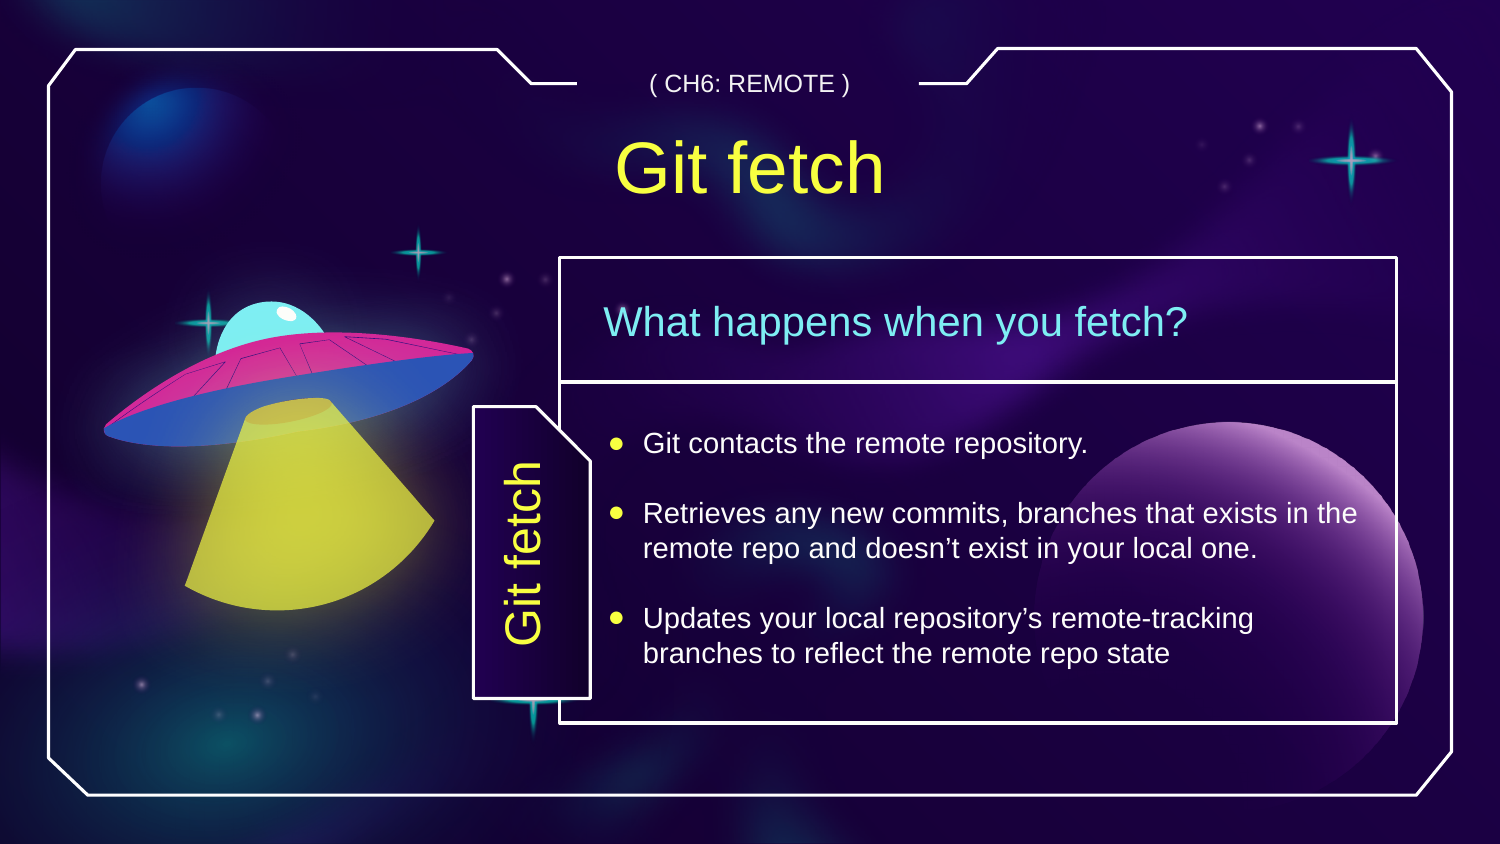

( CH6: REMOTE )
# Git fetch

What happens when you fetch?

Git contacts the remote repository.

Retrieves any new commits, branches that exists in the remote repo and doesn’t exist in your local one.

Updates your local repository’s remote-tracking branches to reflect the remote repo state
Git fetch